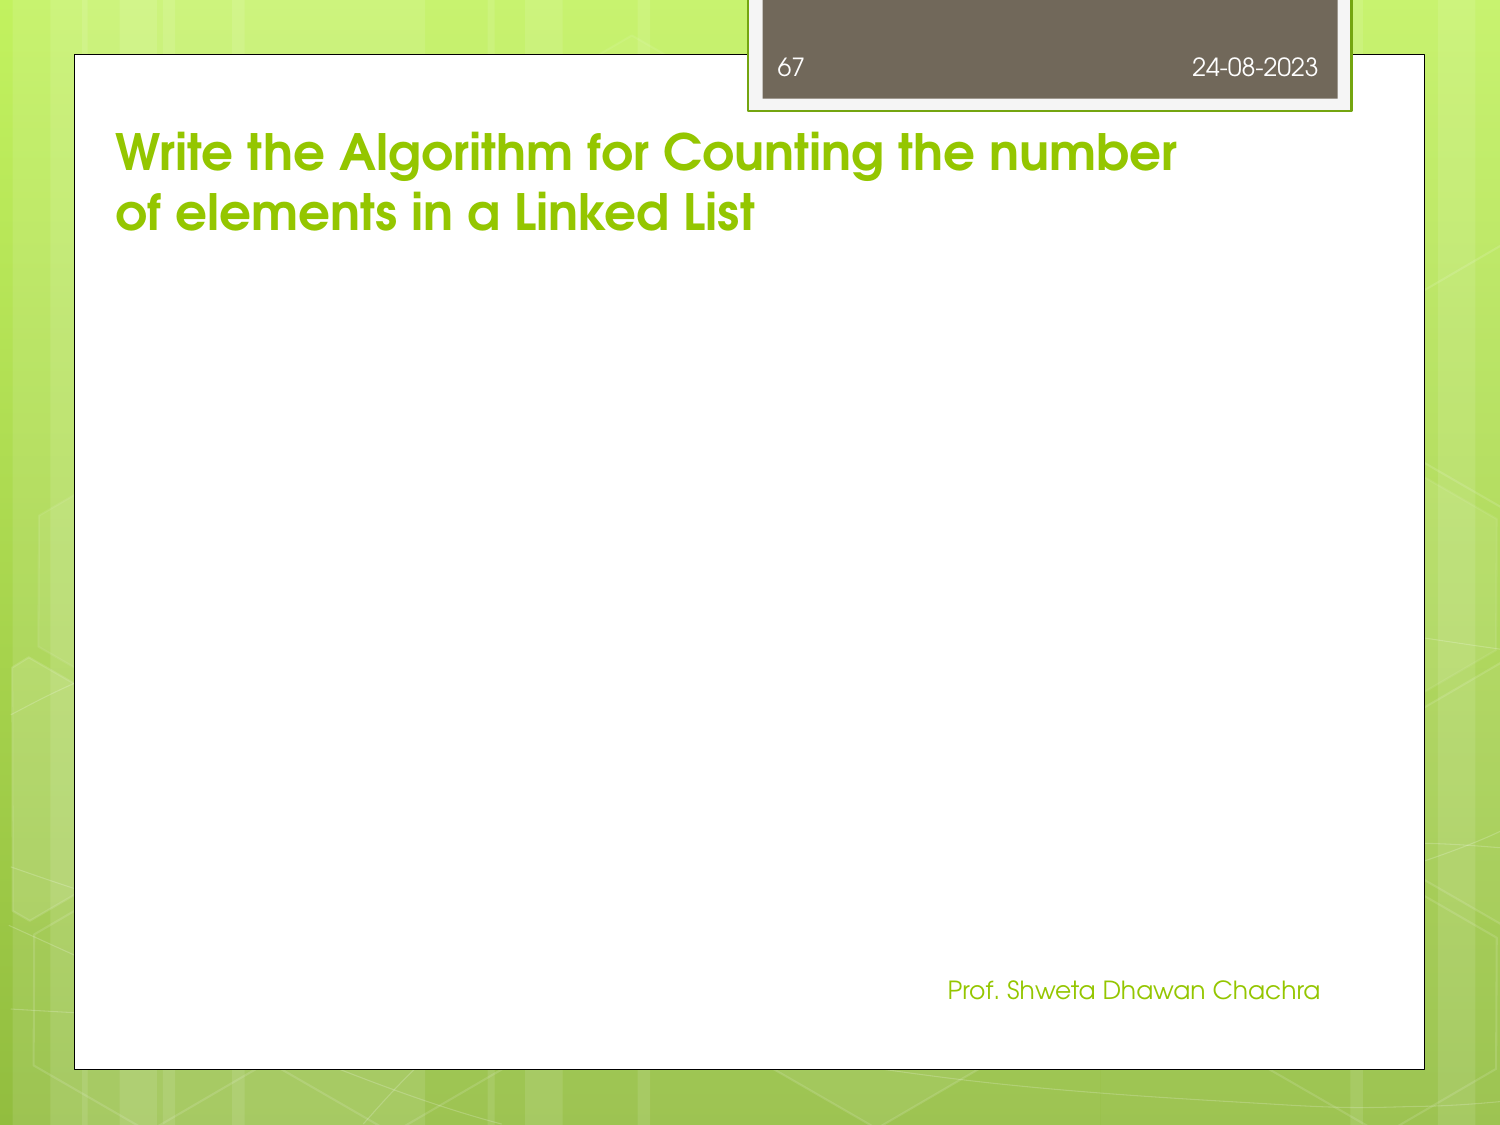

67
24-08-2023
# Write the Algorithm for Counting the number of elements in a Linked List

Prof. Shweta Dhawan Chachra